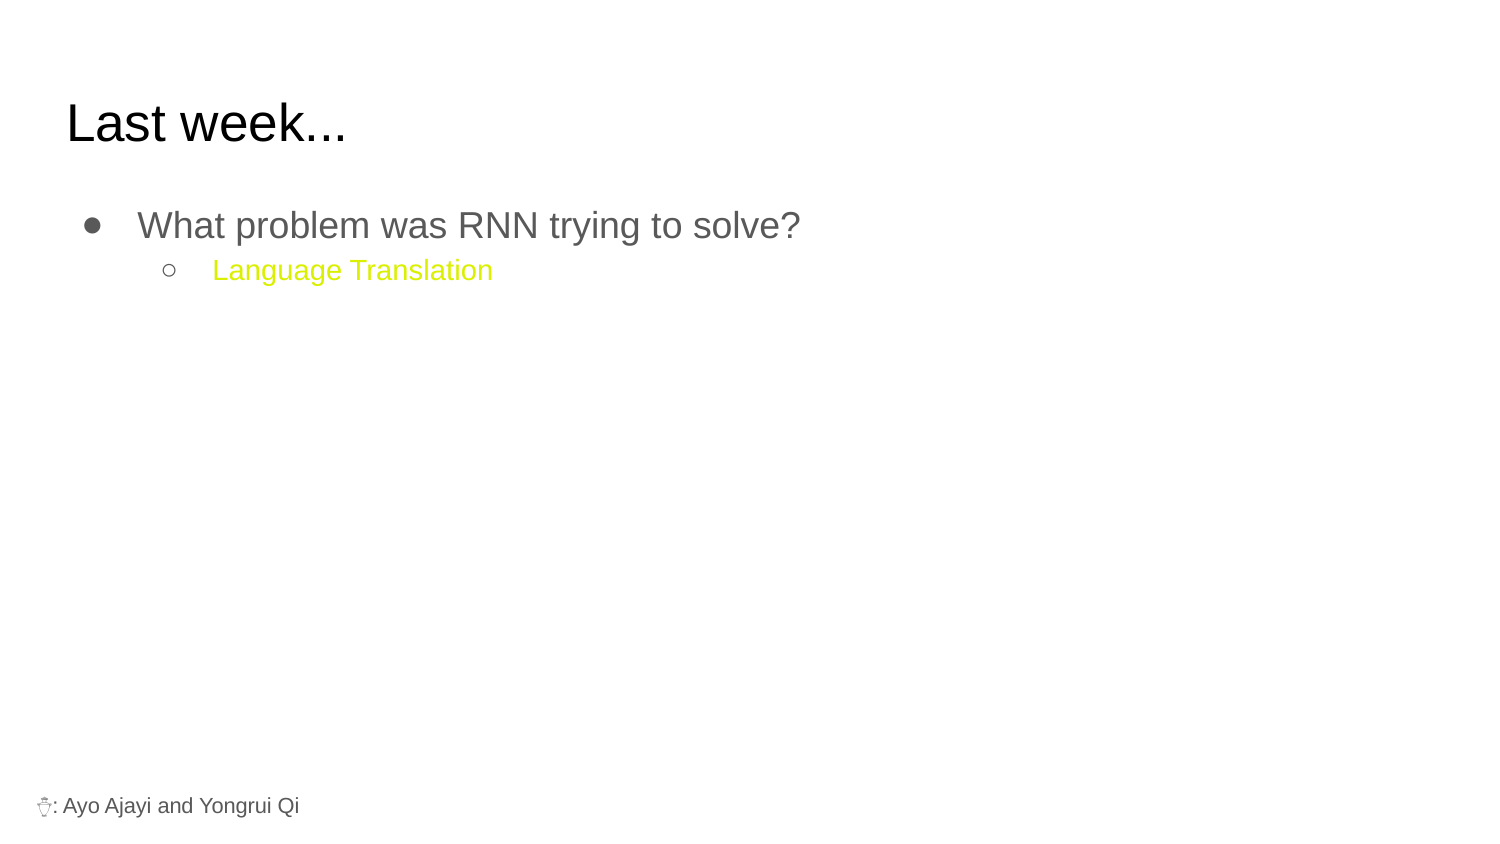

# Last week...
What problem was RNN trying to solve?
Language Translation

🏺: Ayo Ajayi and Yongrui Qi